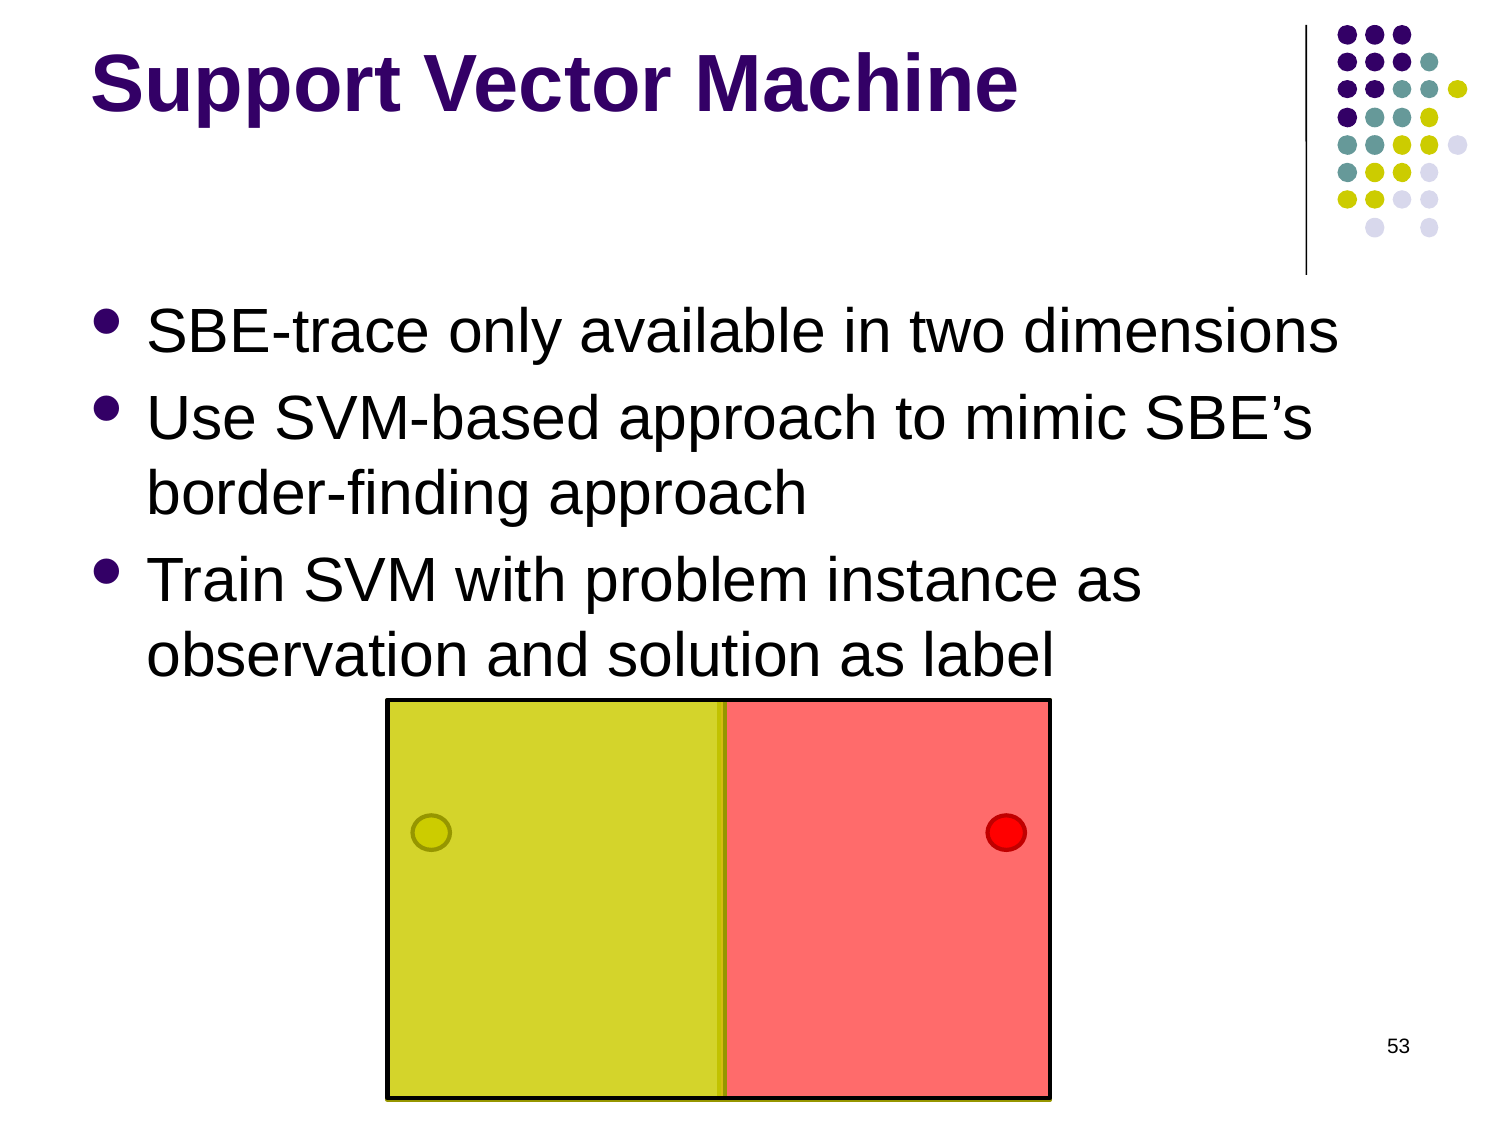

# Support Vector Machine
SBE-trace only available in two dimensions
Use SVM-based approach to mimic SBE’s border-finding approach
Train SVM with problem instance as observation and solution as label

53